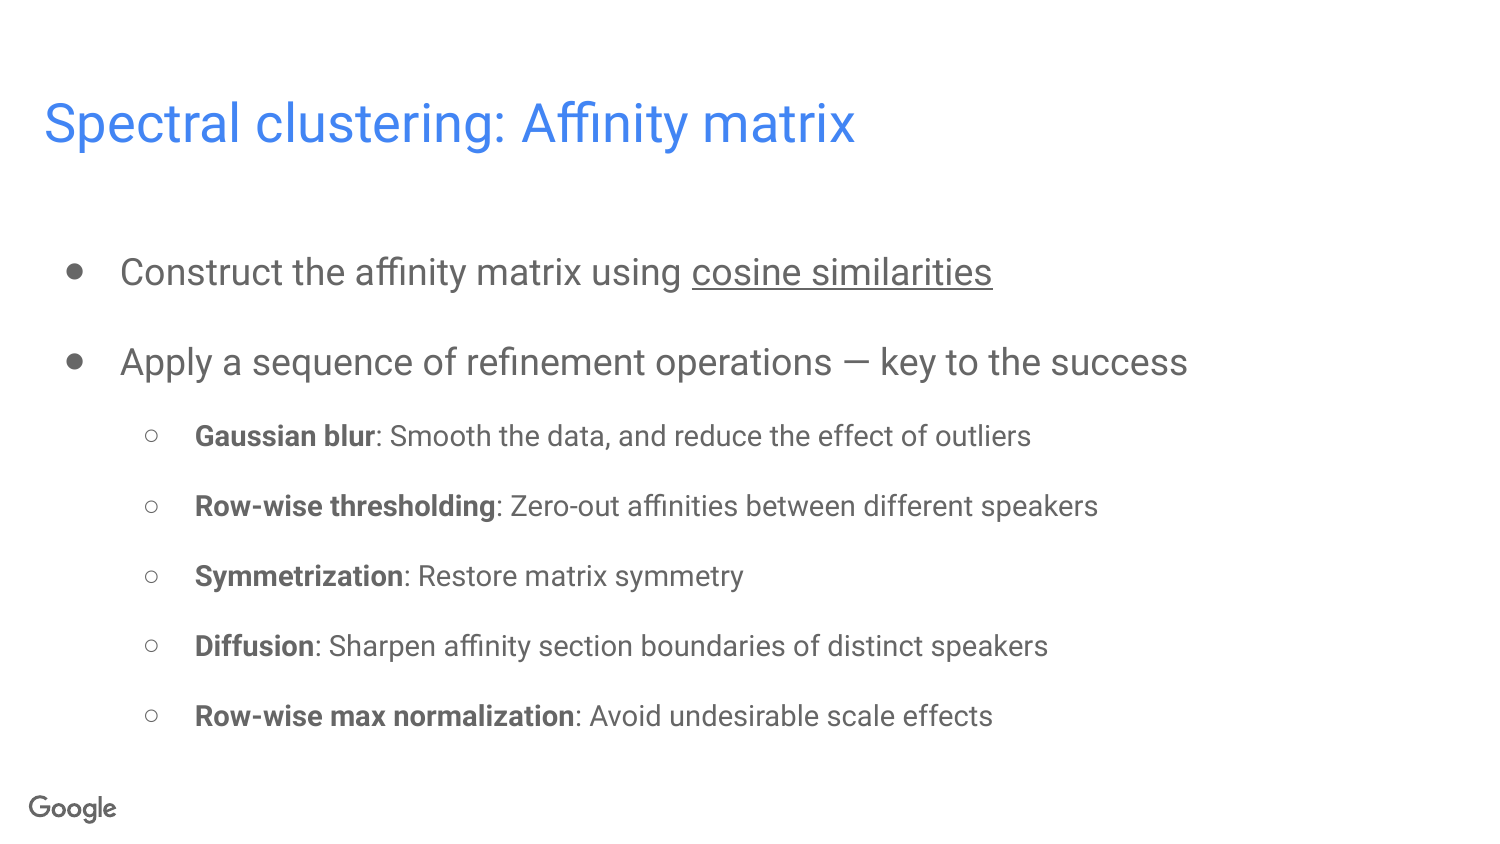

# Spectral clustering: Affinity matrix
Construct the affinity matrix using cosine similarities
Apply a sequence of refinement operations — key to the success
Gaussian blur: Smooth the data, and reduce the effect of outliers
Row-wise thresholding: Zero-out affinities between different speakers
Symmetrization: Restore matrix symmetry
Diffusion: Sharpen affinity section boundaries of distinct speakers
Row-wise max normalization: Avoid undesirable scale effects